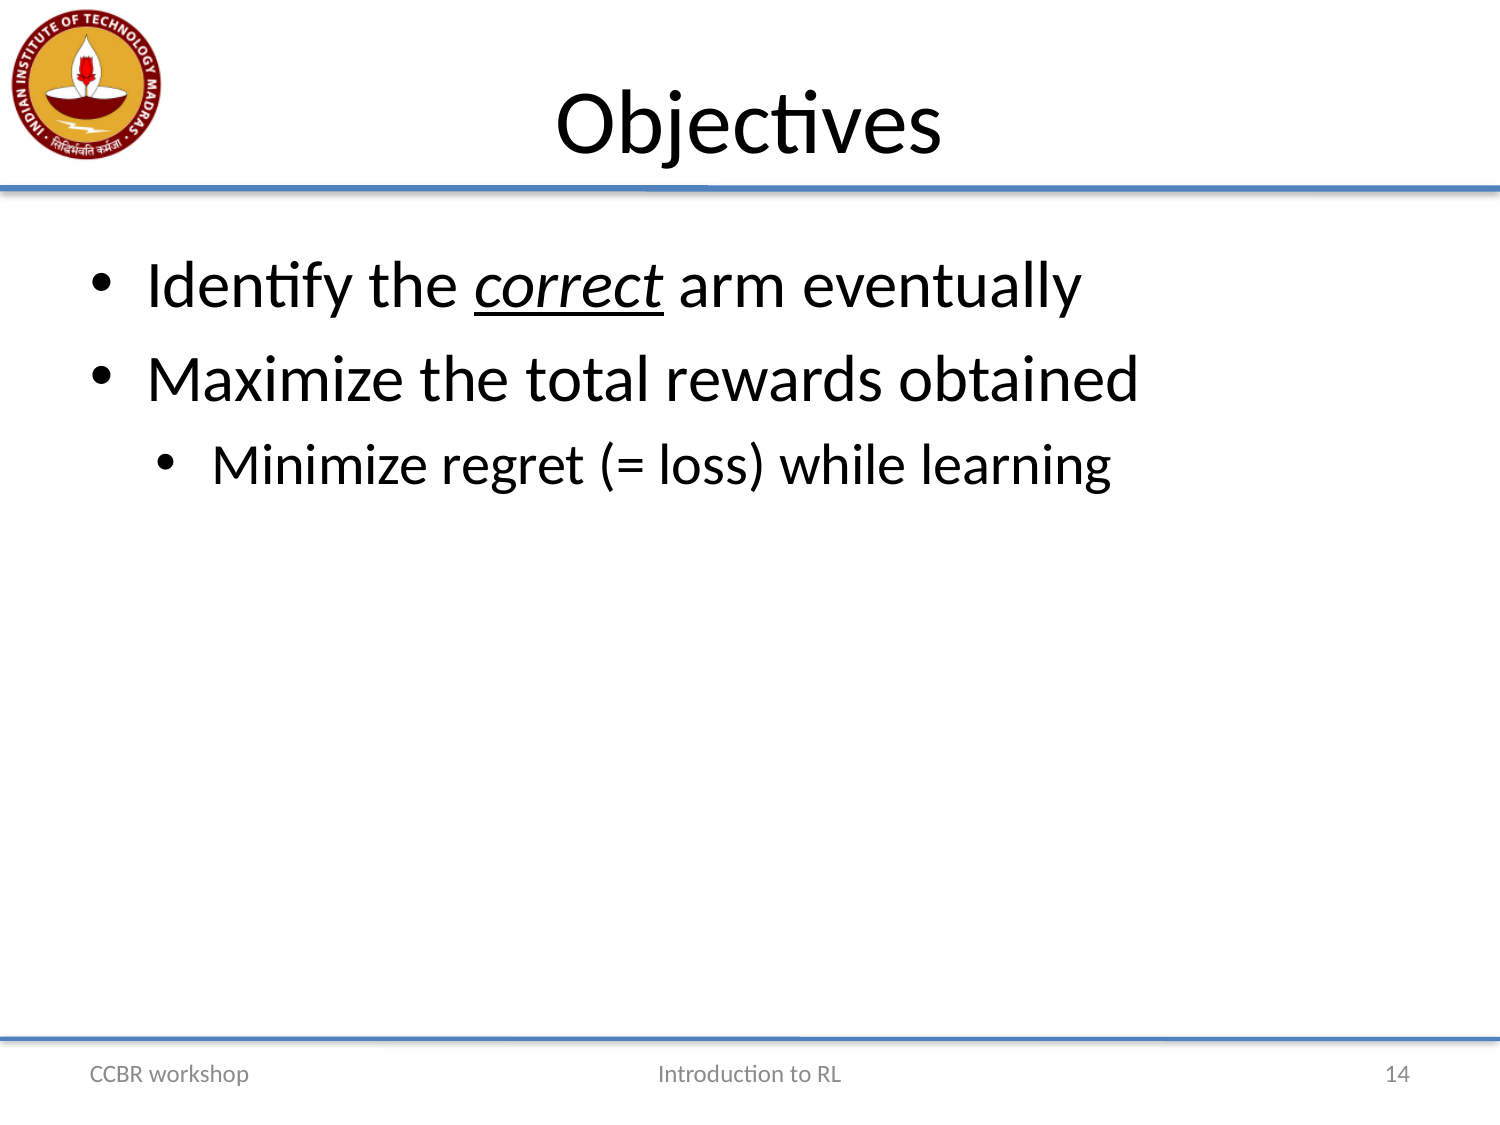

# Objectives
Identify the correct arm eventually
Maximize the total rewards obtained
Minimize regret (= loss) while learning

CCBR workshop
Introduction to RL
14